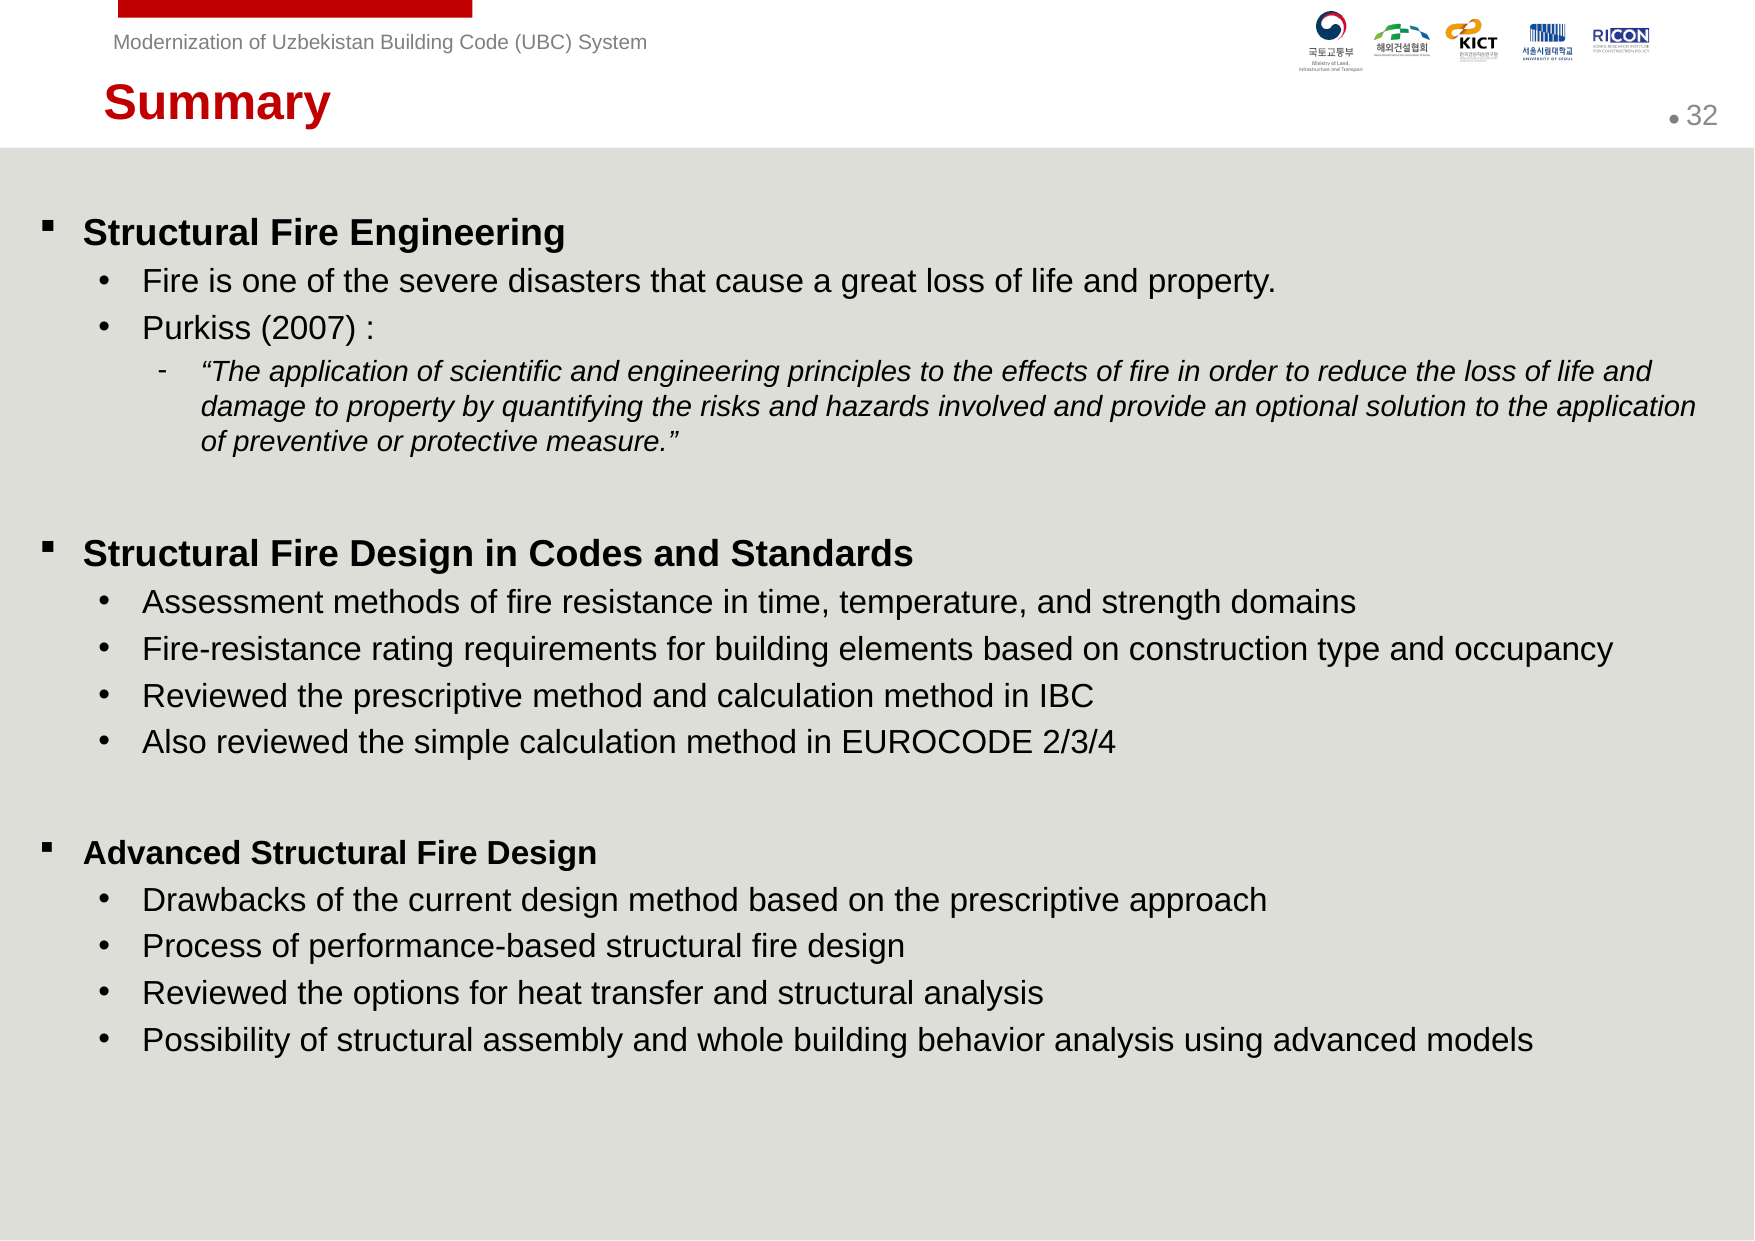

Summary
Structural Fire Engineering
Fire is one of the severe disasters that cause a great loss of life and property.
Purkiss (2007) :
“The application of scientific and engineering principles to the effects of fire in order to reduce the loss of life and damage to property by quantifying the risks and hazards involved and provide an optional solution to the application of preventive or protective measure.”

Structural Fire Design in Codes and Standards
Assessment methods of fire resistance in time, temperature, and strength domains
Fire-resistance rating requirements for building elements based on construction type and occupancy
Reviewed the prescriptive method and calculation method in IBC
Also reviewed the simple calculation method in EUROCODE 2/3/4

Advanced Structural Fire Design
Drawbacks of the current design method based on the prescriptive approach
Process of performance-based structural fire design
Reviewed the options for heat transfer and structural analysis
Possibility of structural assembly and whole building behavior analysis using advanced models